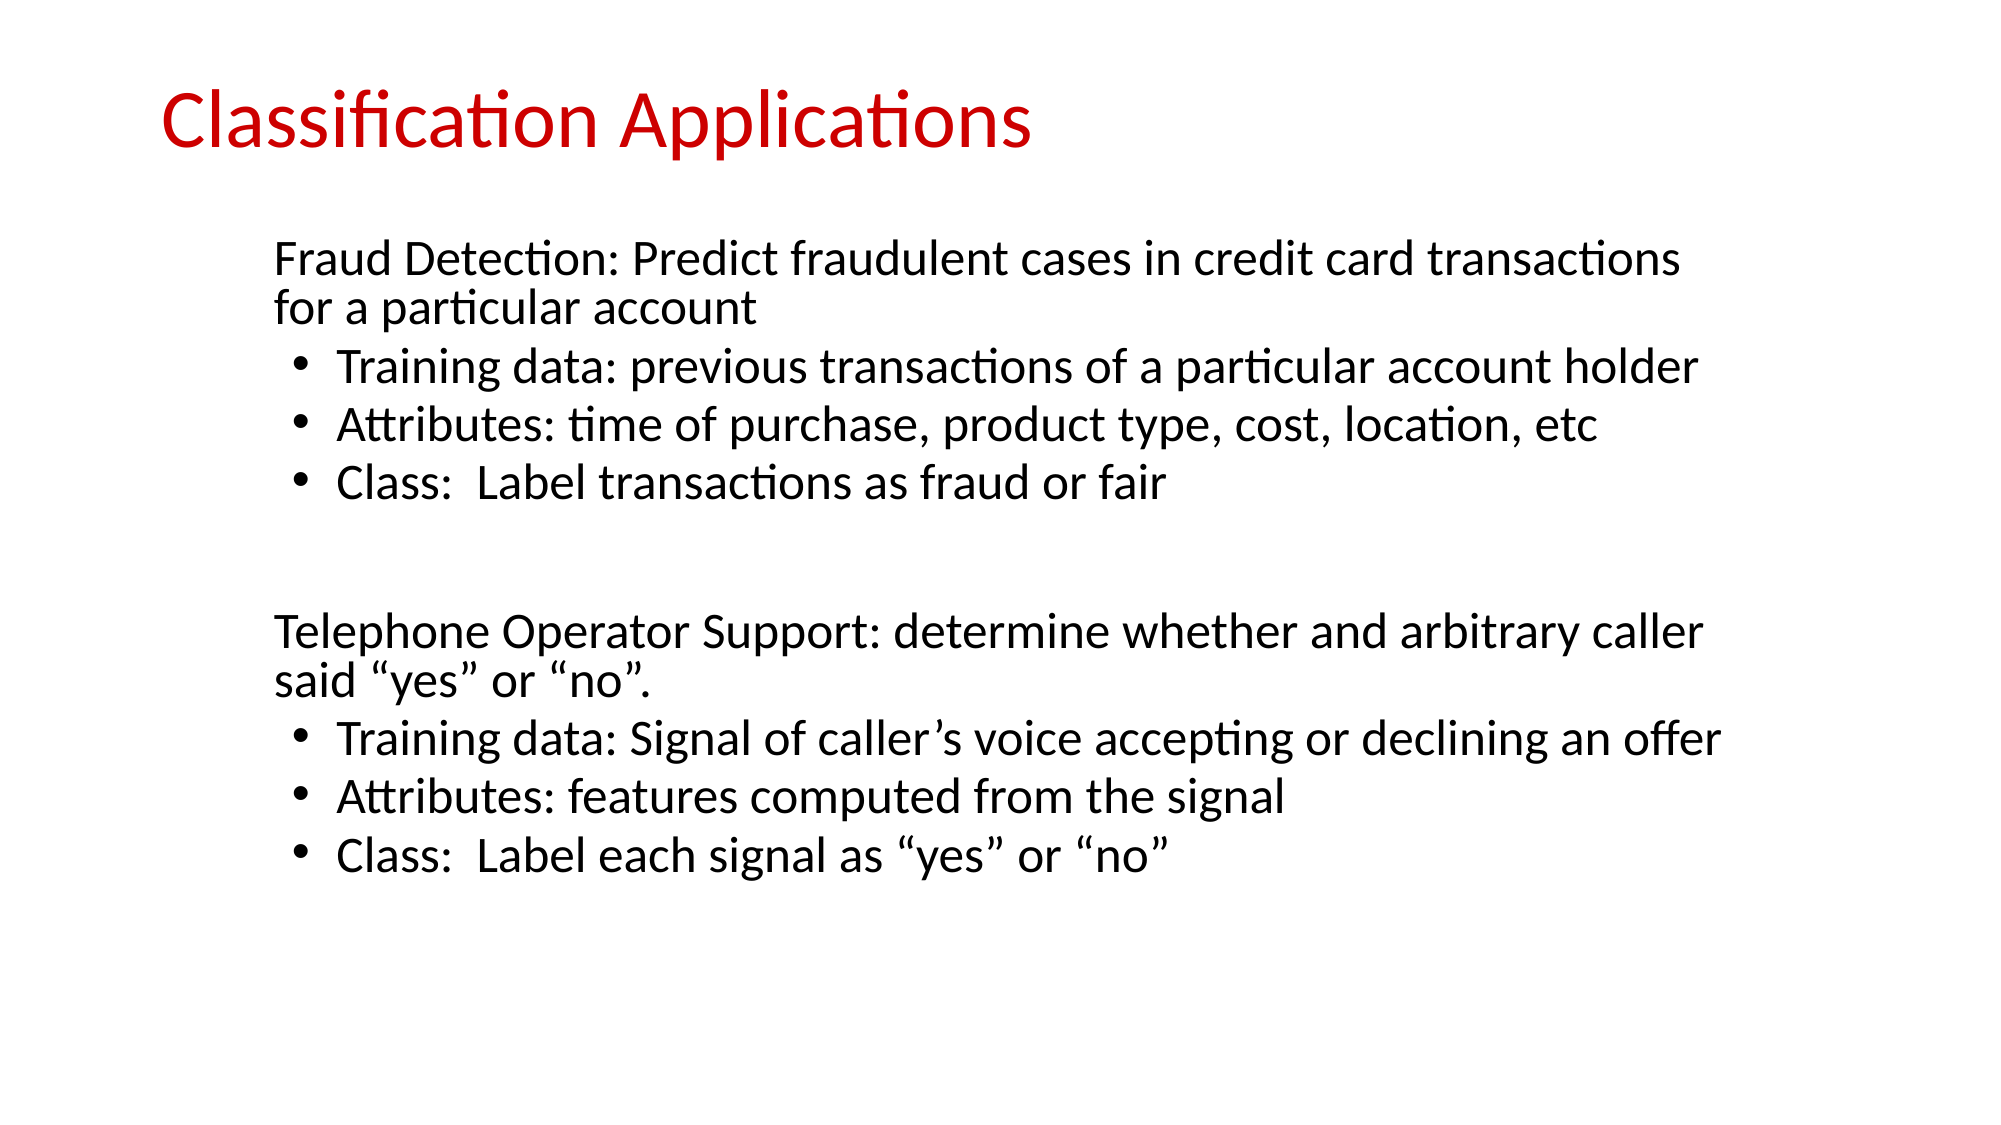

# Classification Applications
	Fraud Detection: Predict fraudulent cases in credit card transactions for a particular account
Training data: previous transactions of a particular account holder
Attributes: time of purchase, product type, cost, location, etc
Class:  Label transactions as fraud or fair

	Telephone Operator Support: determine whether and arbitrary caller said “yes” or “no”.
Training data: Signal of caller’s voice accepting or declining an offer
Attributes: features computed from the signal
Class:  Label each signal as “yes” or “no”